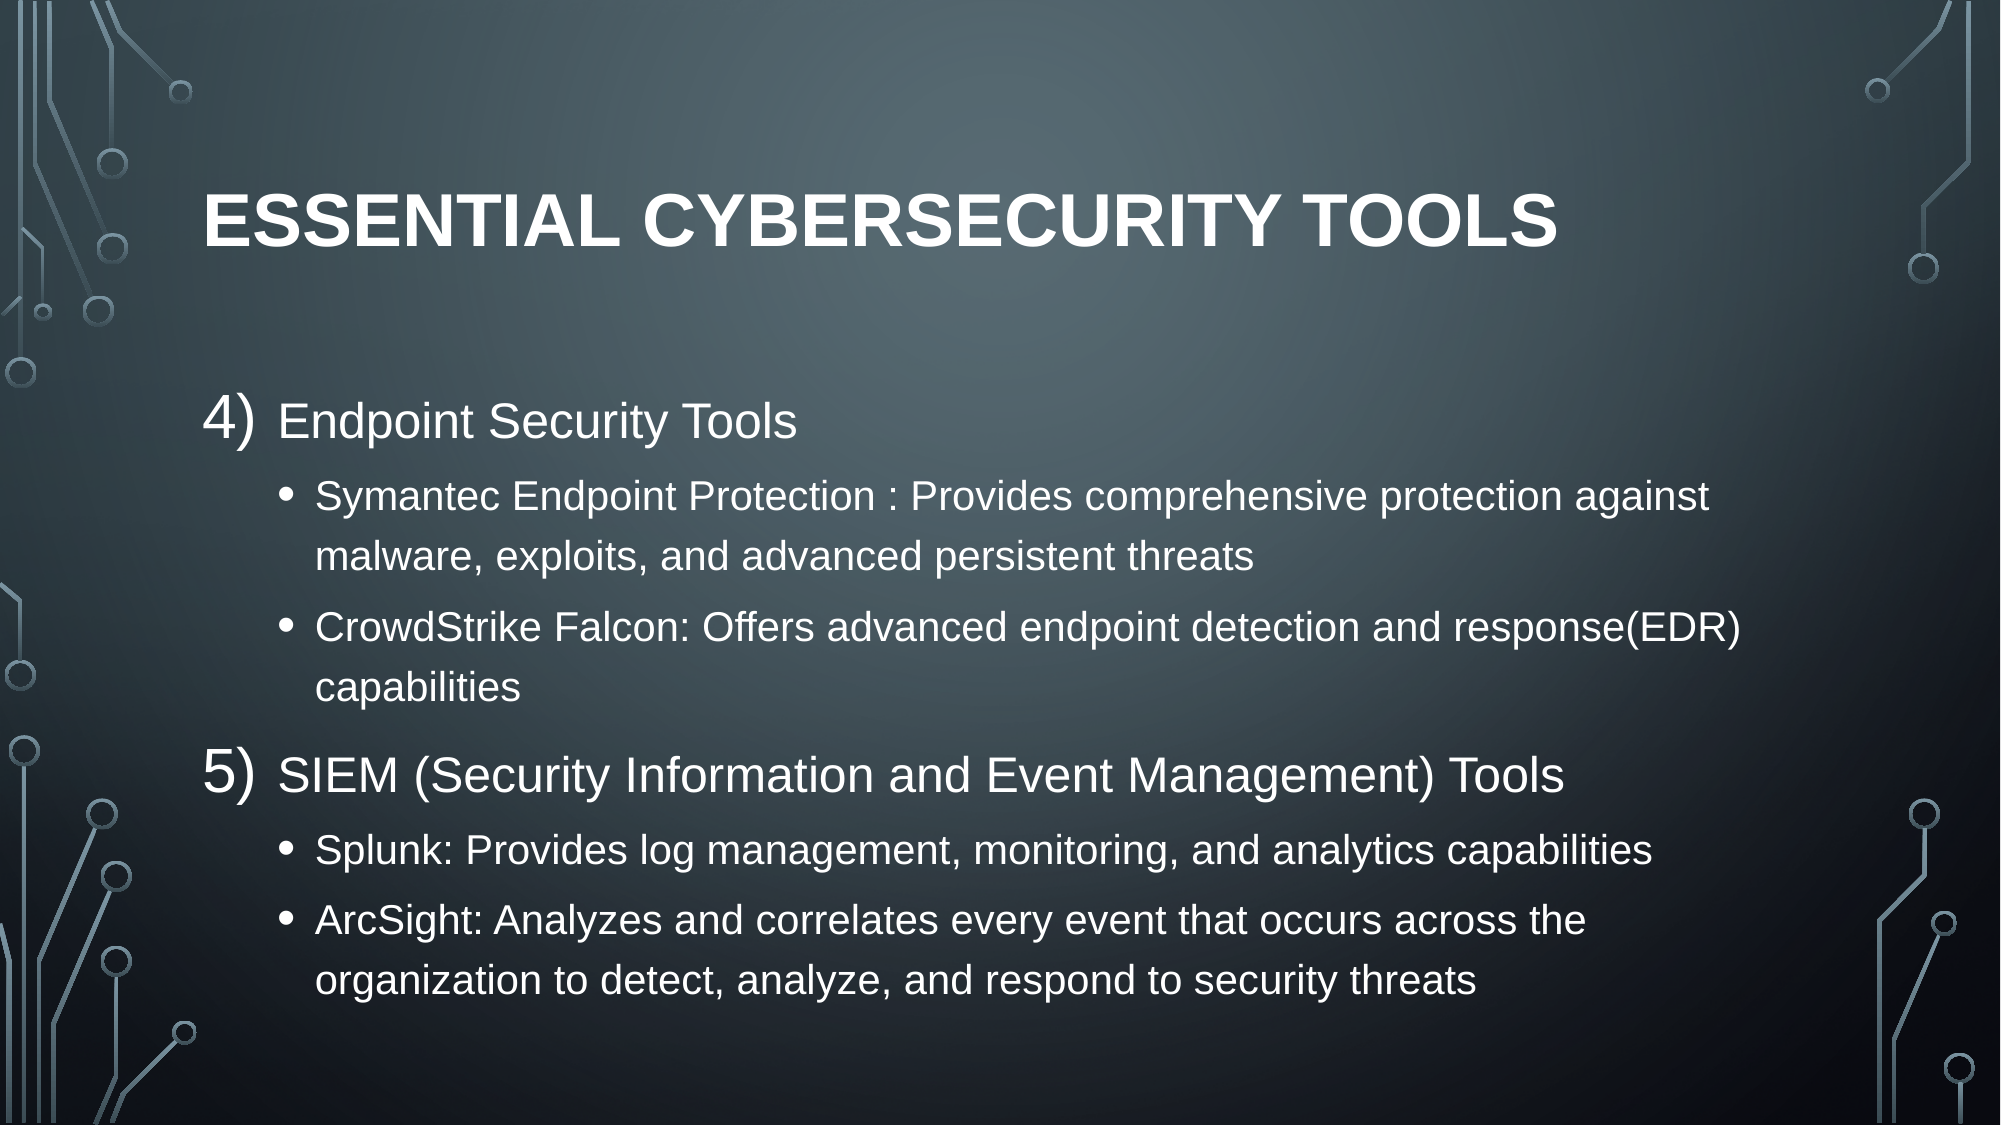

# Essential cybersecurity tools
Endpoint Security Tools
Symantec Endpoint Protection : Provides comprehensive protection against malware, exploits, and advanced persistent threats
CrowdStrike Falcon: Offers advanced endpoint detection and response(EDR) capabilities
SIEM (Security Information and Event Management) Tools
Splunk: Provides log management, monitoring, and analytics capabilities
ArcSight: Analyzes and correlates every event that occurs across the organization to detect, analyze, and respond to security threats